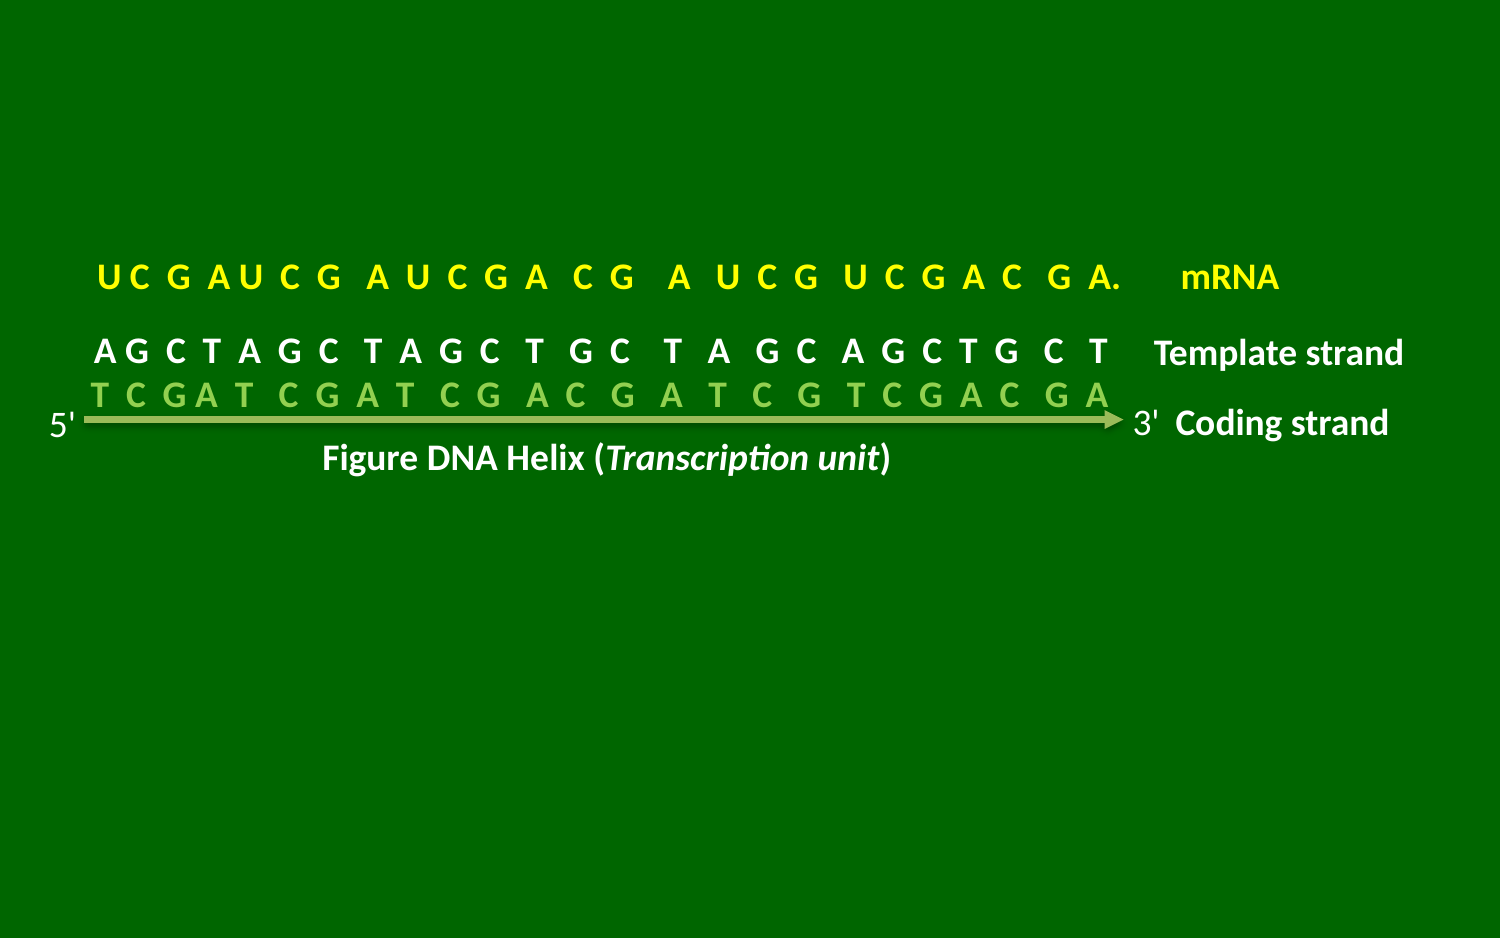

U C  G  A U  C  G   A  U  C  G  A   C  G    A   U  C  G   U  C  G  A  C   G  A.       mRNA
A G  C  T  A  G  C   T  A  G  C   T   G  C    T   A   G  C   A  G  C  T  G   C   T
Template strand
T  C  G A  T   C  G  A  T   C  G   A  C   G   A   T   C   G   T  C  G  A  C   G  A
Coding strand
3'
5'
Figure DNA Helix (Transcription unit)